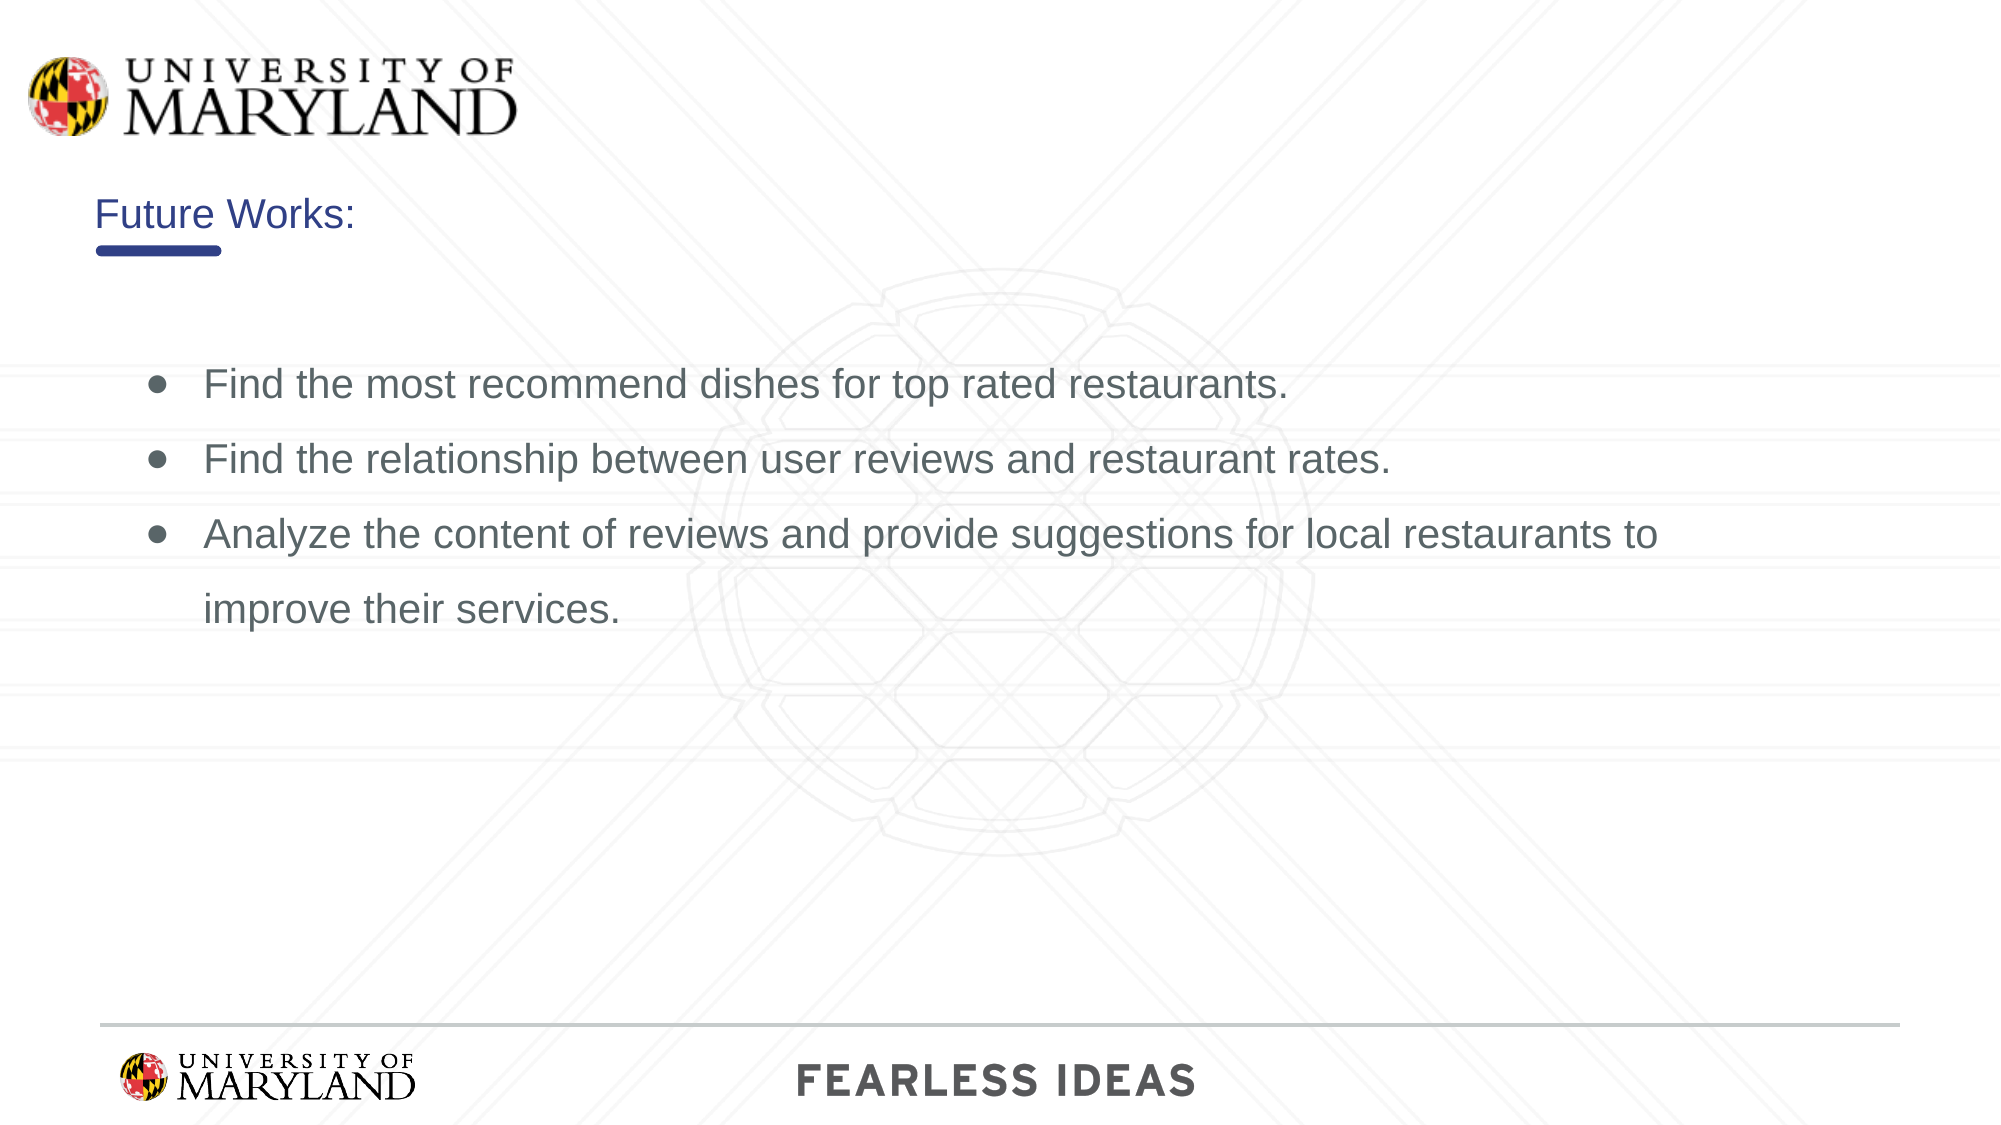

Future Works:

Find the most recommend dishes for top rated restaurants.
Find the relationship between user reviews and restaurant rates.
Analyze the content of reviews and provide suggestions for local restaurants to improve their services.